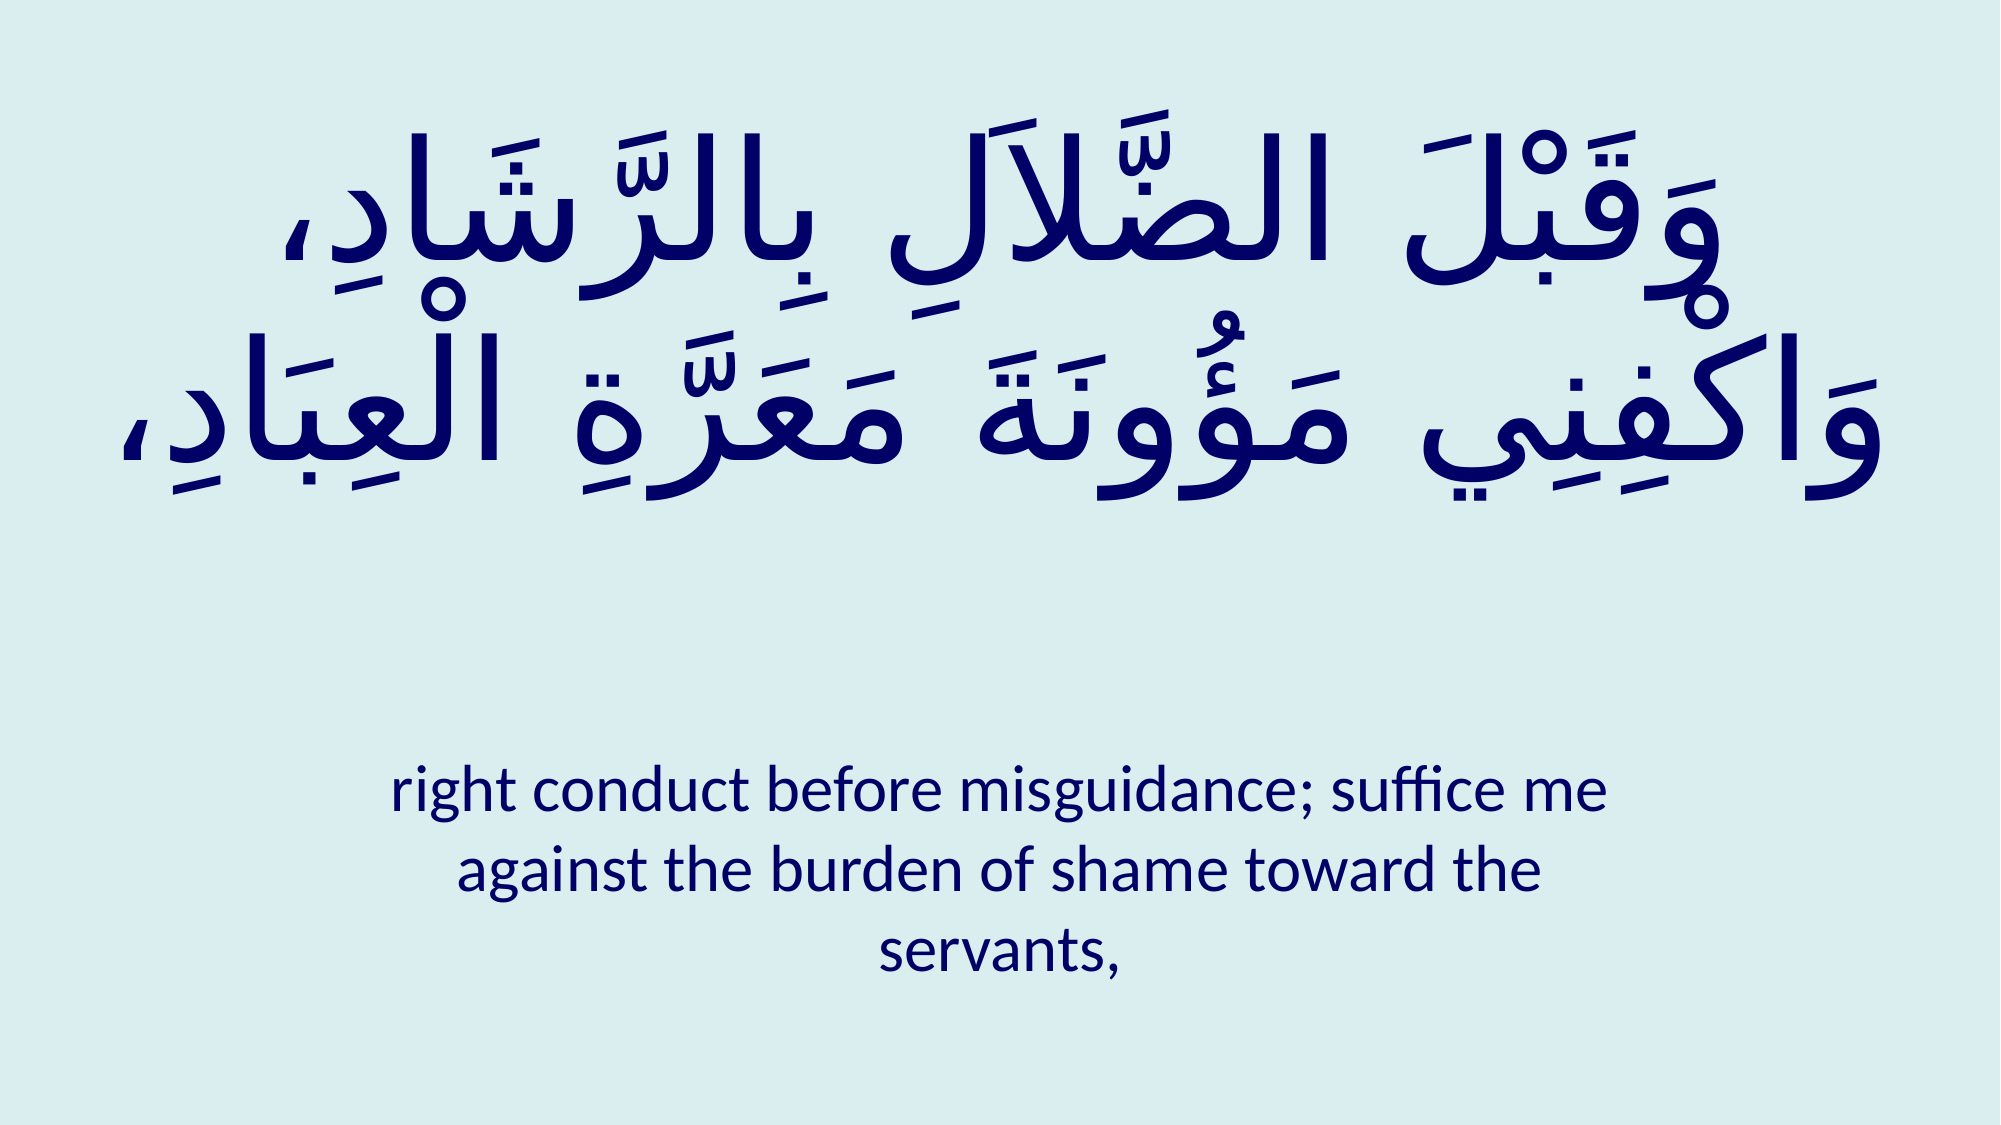

# وَقَبْلَ الضَّلاَلِ بِالرَّشَادِ، وَاكْفِنِي مَؤُونَةَ مَعَرَّةِ الْعِبَادِ،
right conduct before misguidance; suffice me against the burden of shame toward the servants,